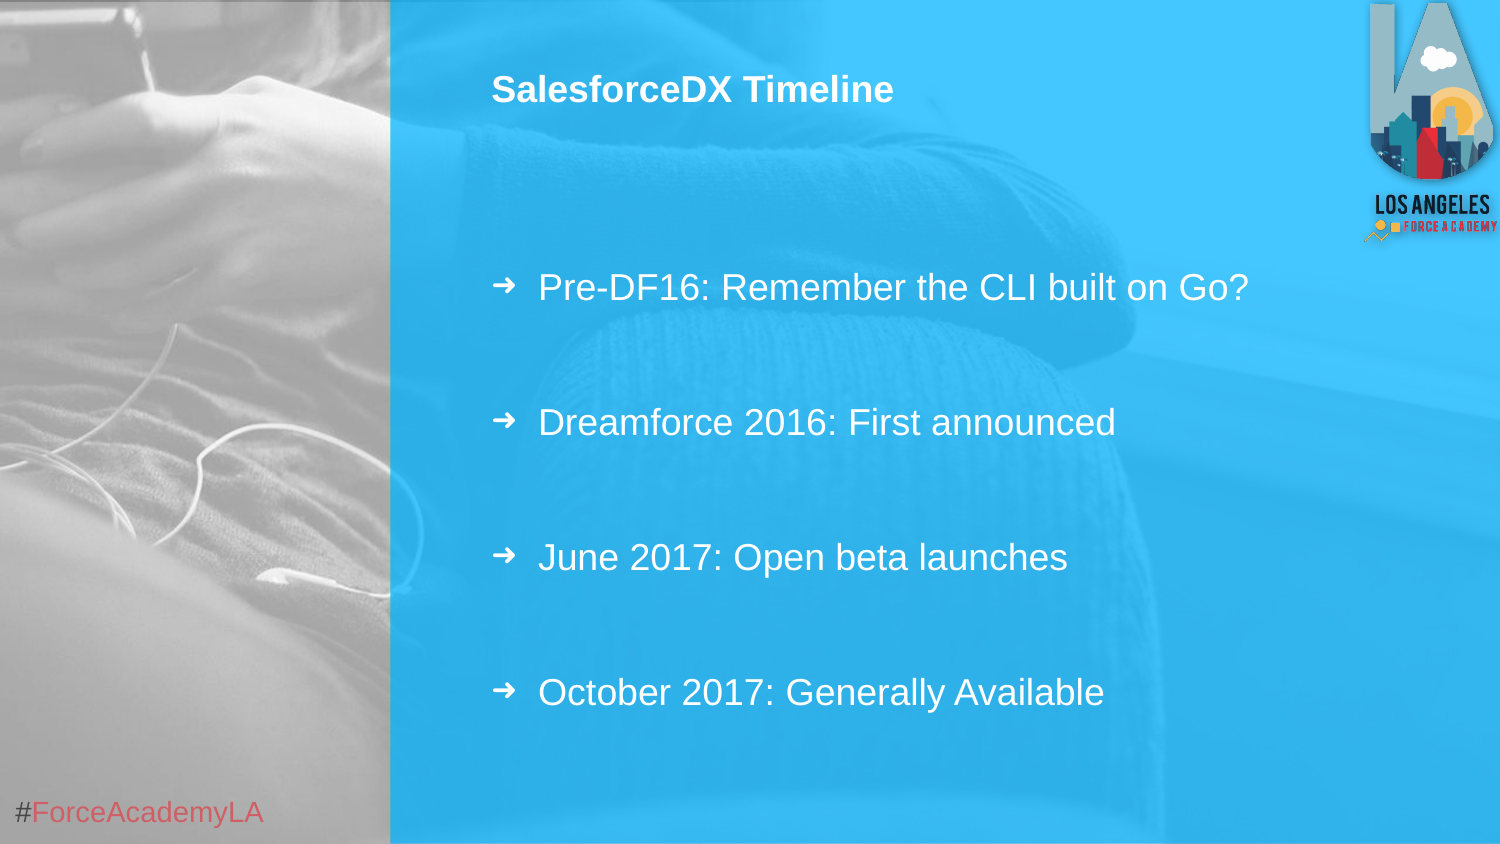

# SalesforceDX Timeline
Pre-DF16: Remember the CLI built on Go?

Dreamforce 2016: First announced

June 2017: Open beta launches

October 2017: Generally Available